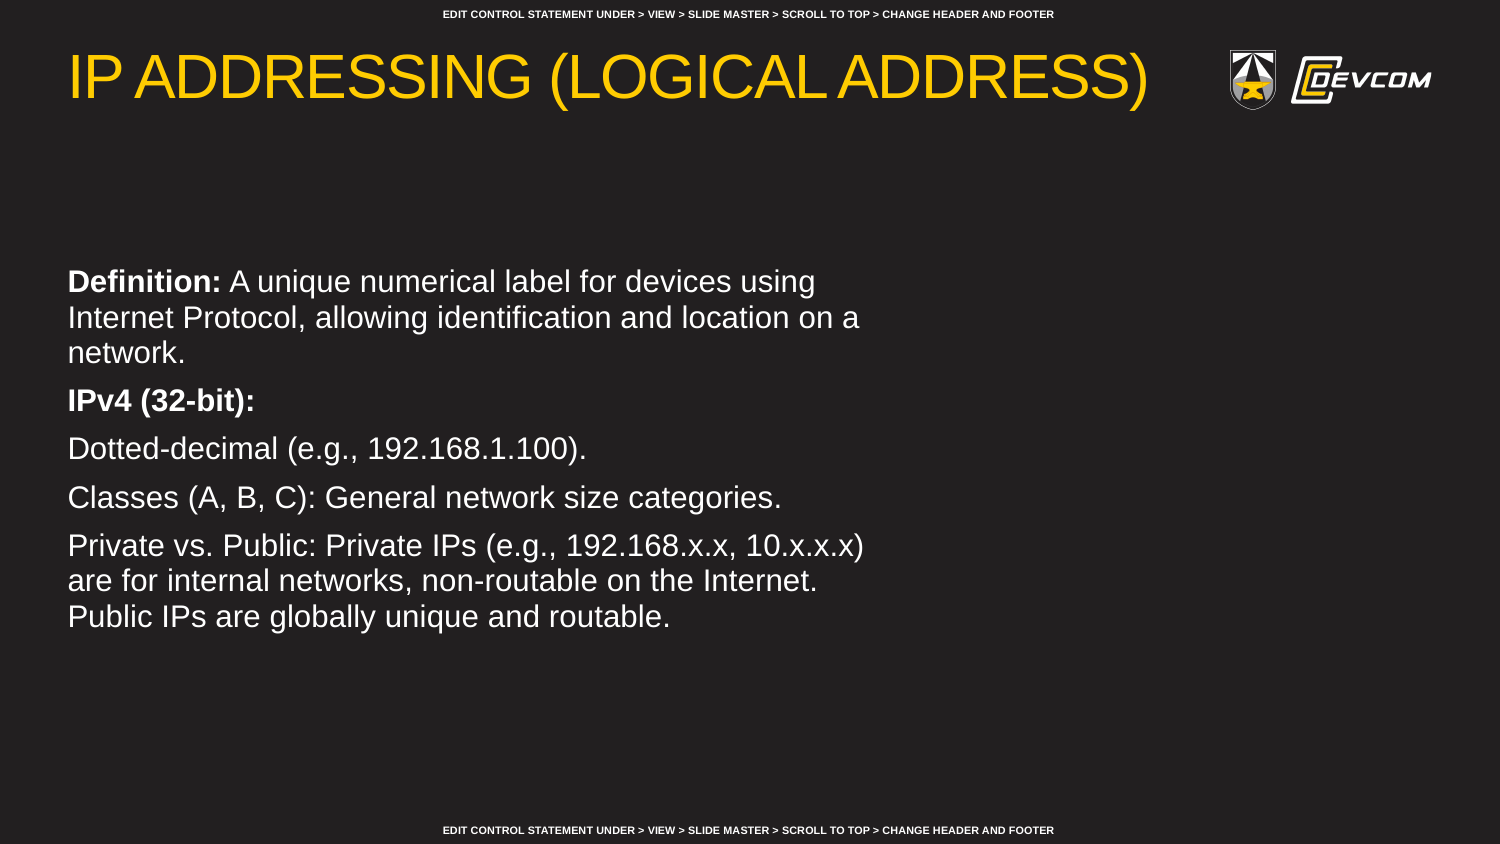

# IP Addressing (Logical Address)
Definition: A unique numerical label for devices using Internet Protocol, allowing identification and location on a network.
IPv4 (32-bit):
Dotted-decimal (e.g., 192.168.1.100).
Classes (A, B, C): General network size categories.
Private vs. Public: Private IPs (e.g., 192.168.x.x, 10.x.x.x) are for internal networks, non-routable on the Internet. Public IPs are globally unique and routable.